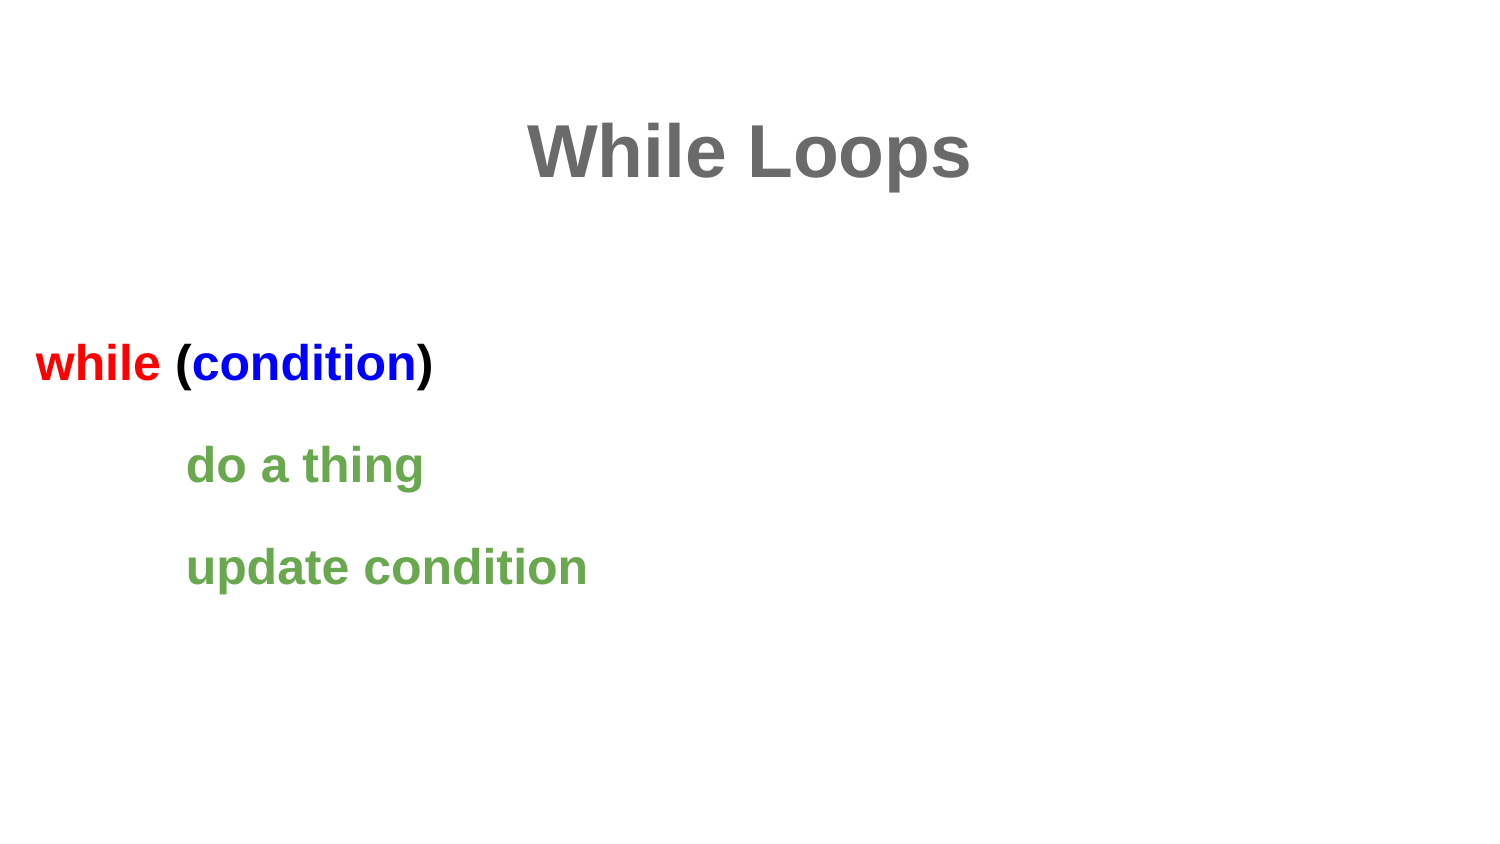

While Loops
while (condition)
	do a thing
	update condition